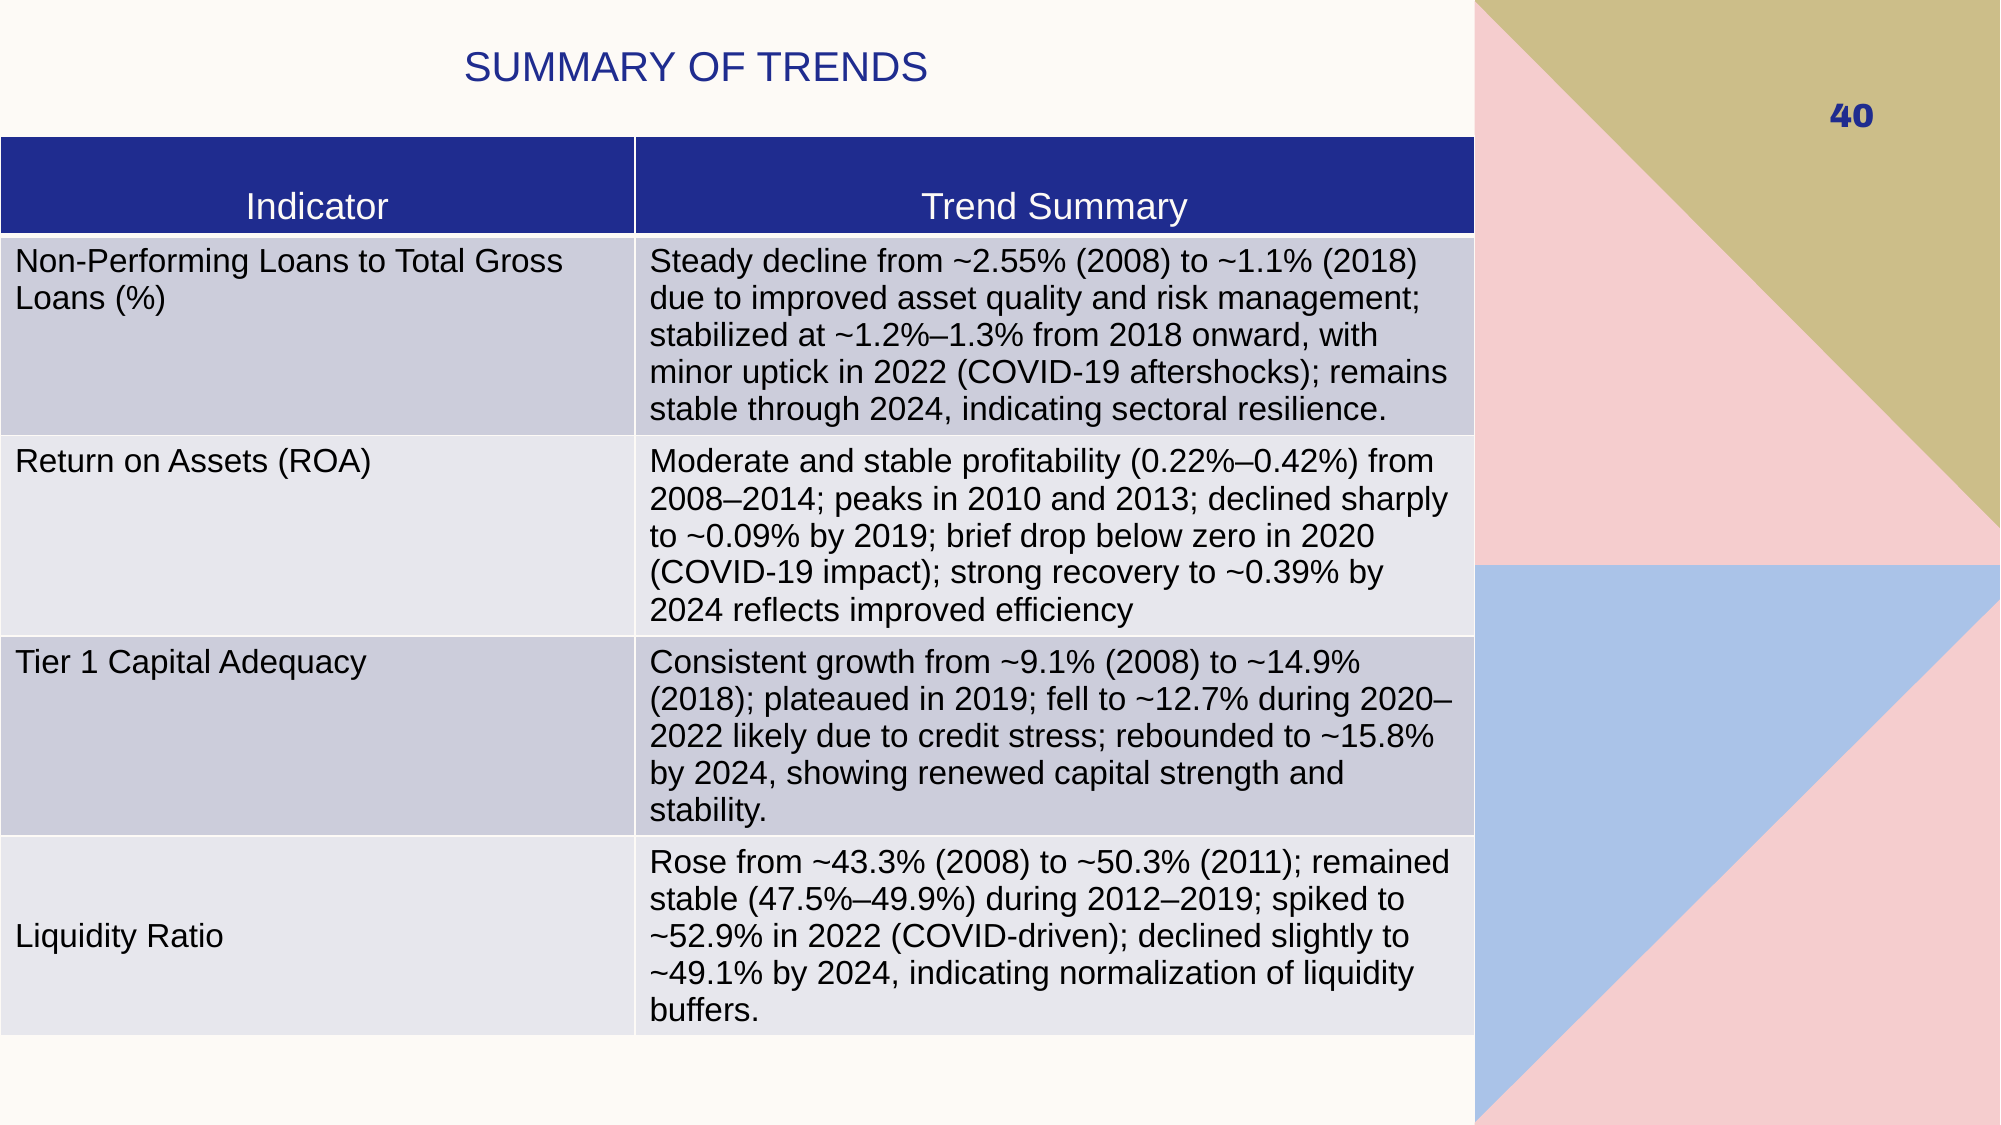

40
# Summary of Trends
| Indicator | Trend Summary |
| --- | --- |
| Non-Performing Loans to Total Gross Loans (%) | Steady decline from ~2.55% (2008) to ~1.1% (2018) due to improved asset quality and risk management; stabilized at ~1.2%–1.3% from 2018 onward, with minor uptick in 2022 (COVID-19 aftershocks); remains stable through 2024, indicating sectoral resilience. |
| Return on Assets (ROA) | Moderate and stable profitability (0.22%–0.42%) from 2008–2014; peaks in 2010 and 2013; declined sharply to ~0.09% by 2019; brief drop below zero in 2020 (COVID-19 impact); strong recovery to ~0.39% by 2024 reflects improved efficiency |
| Tier 1 Capital Adequacy | Consistent growth from ~9.1% (2008) to ~14.9% (2018); plateaued in 2019; fell to ~12.7% during 2020–2022 likely due to credit stress; rebounded to ~15.8% by 2024, showing renewed capital strength and stability. |
| Liquidity Ratio | Rose from ~43.3% (2008) to ~50.3% (2011); remained stable (47.5%–49.9%) during 2012–2019; spiked to ~52.9% in 2022 (COVID-driven); declined slightly to ~49.1% by 2024, indicating normalization of liquidity buffers. |